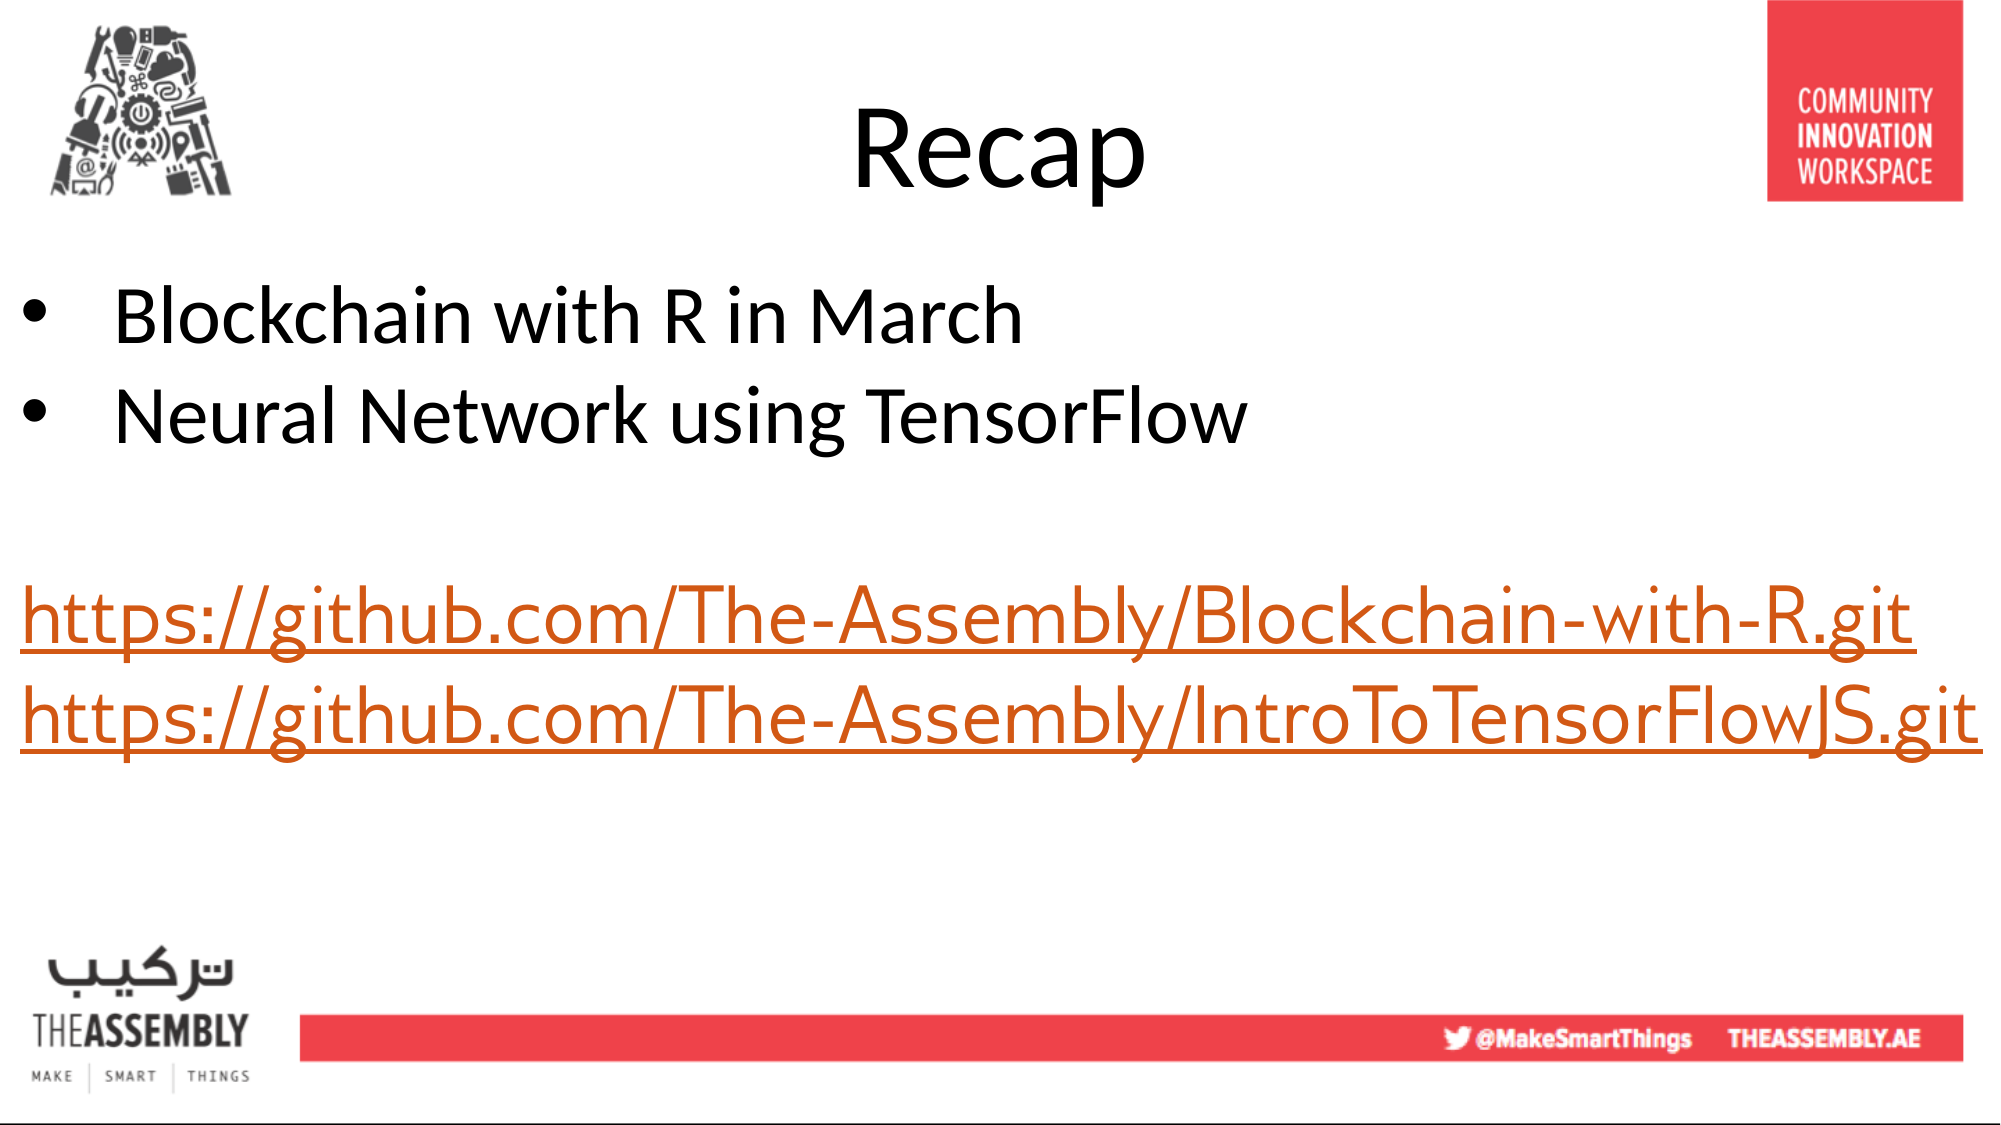

Recap
Blockchain with R in March
Neural Network using TensorFlow

https://github.com/The-Assembly/Blockchain-with-R.git
https://github.com/The-Assembly/IntroToTensorFlowJS.git